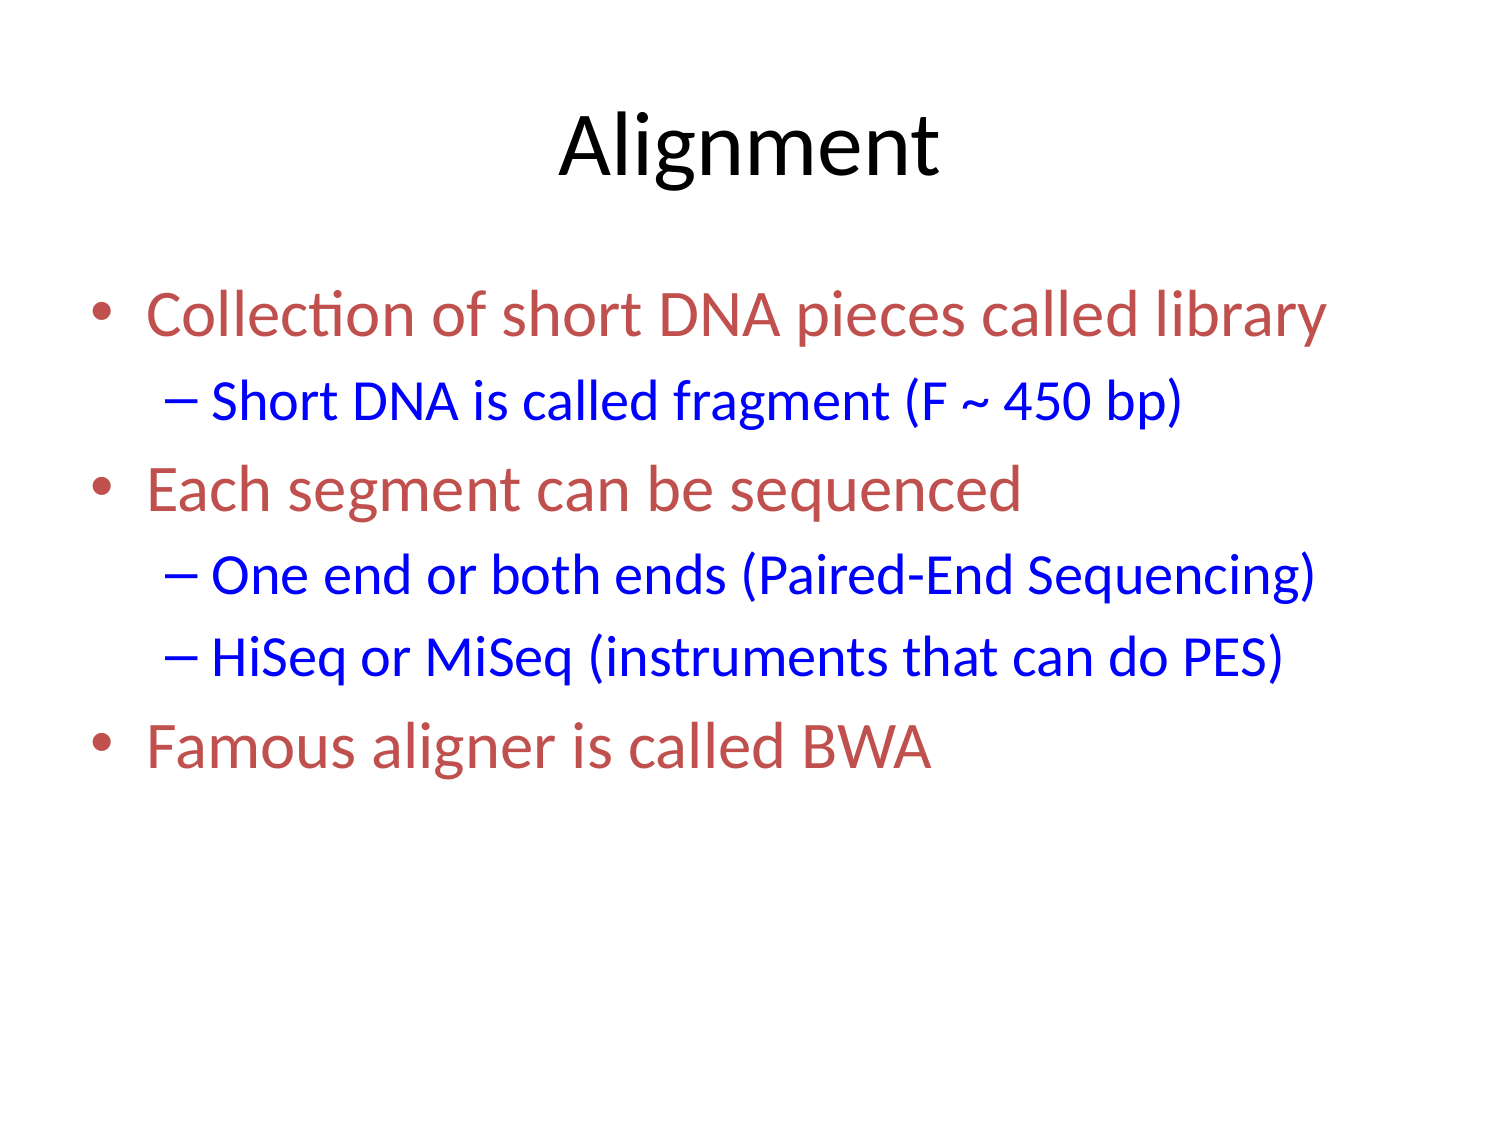

# Alignment
Collection of short DNA pieces called library
Short DNA is called fragment (F ~ 450 bp)
Each segment can be sequenced
One end or both ends (Paired-End Sequencing)
HiSeq or MiSeq (instruments that can do PES)
Famous aligner is called BWA